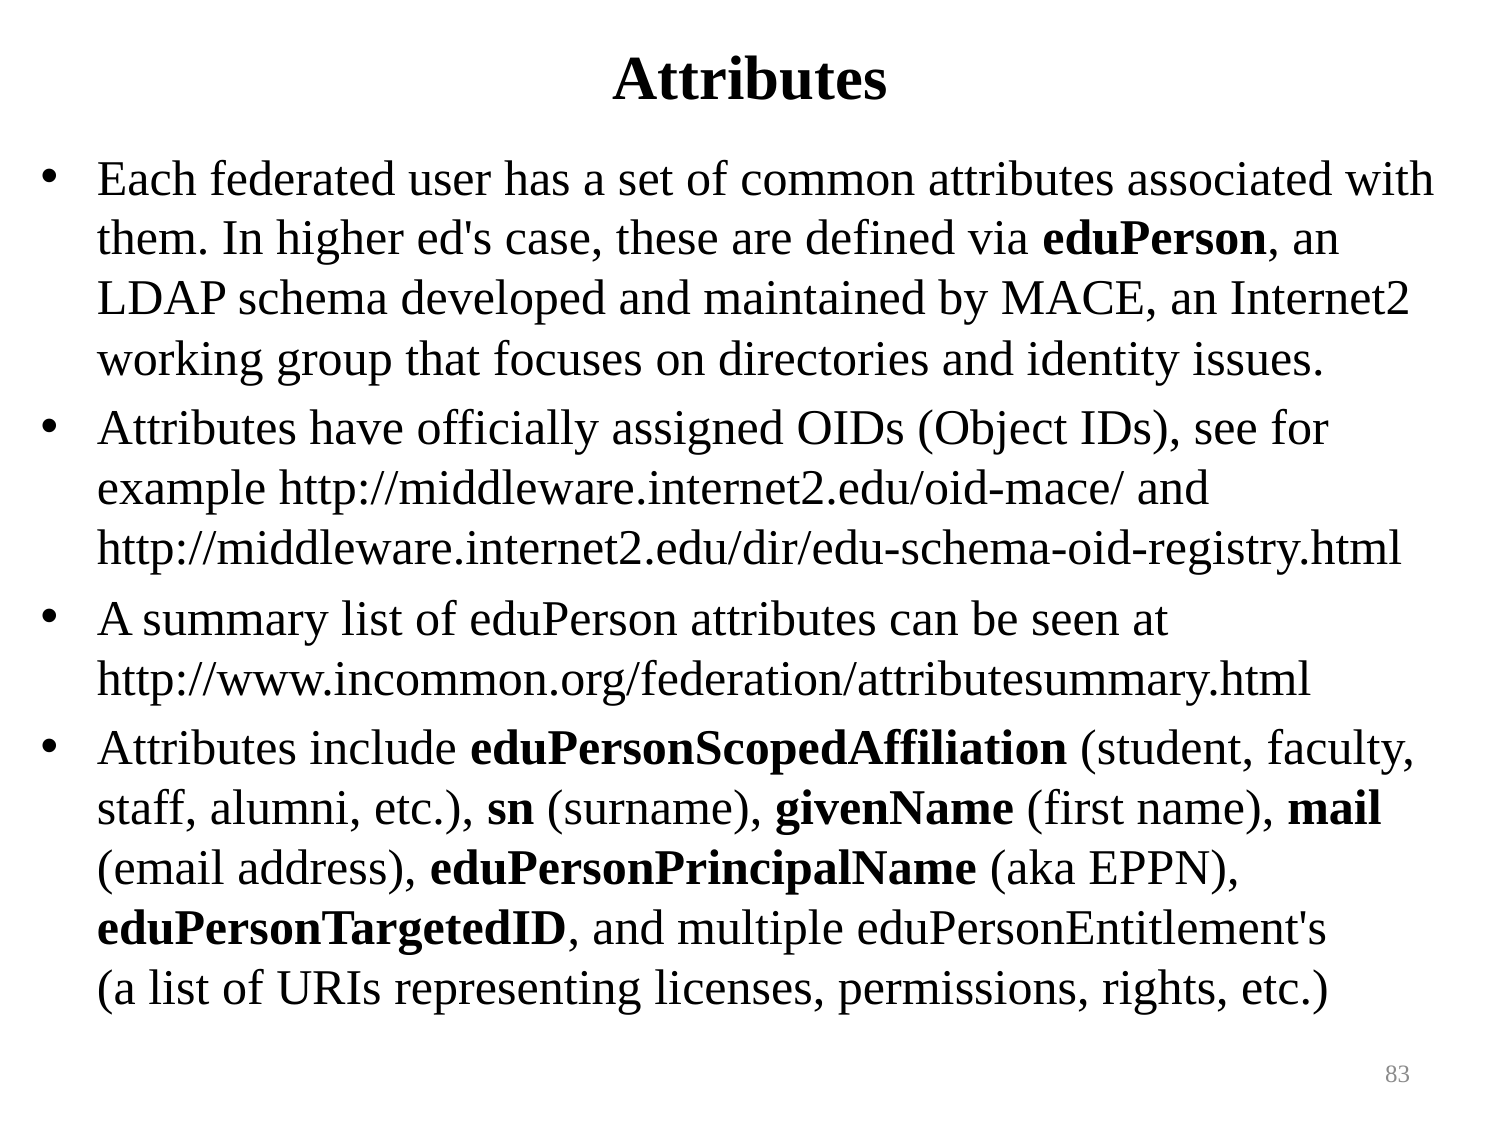

# Attributes
Each federated user has a set of common attributes associated with them. In higher ed's case, these are defined via eduPerson, an LDAP schema developed and maintained by MACE, an Internet2 working group that focuses on directories and identity issues.
Attributes have officially assigned OIDs (Object IDs), see for example http://middleware.internet2.edu/oid-mace/ and
http://middleware.internet2.edu/dir/edu-schema-oid-registry.html
A summary list of eduPerson attributes can be seen at
http://www.incommon.org/federation/attributesummary.html
Attributes include eduPersonScopedAffiliation (student, faculty, staff, alumni, etc.), sn (surname), givenName (first name), mail (email address), eduPersonPrincipalName (aka EPPN), eduPersonTargetedID, and multiple eduPersonEntitlement's
(a list of URIs representing licenses, permissions, rights, etc.)
83